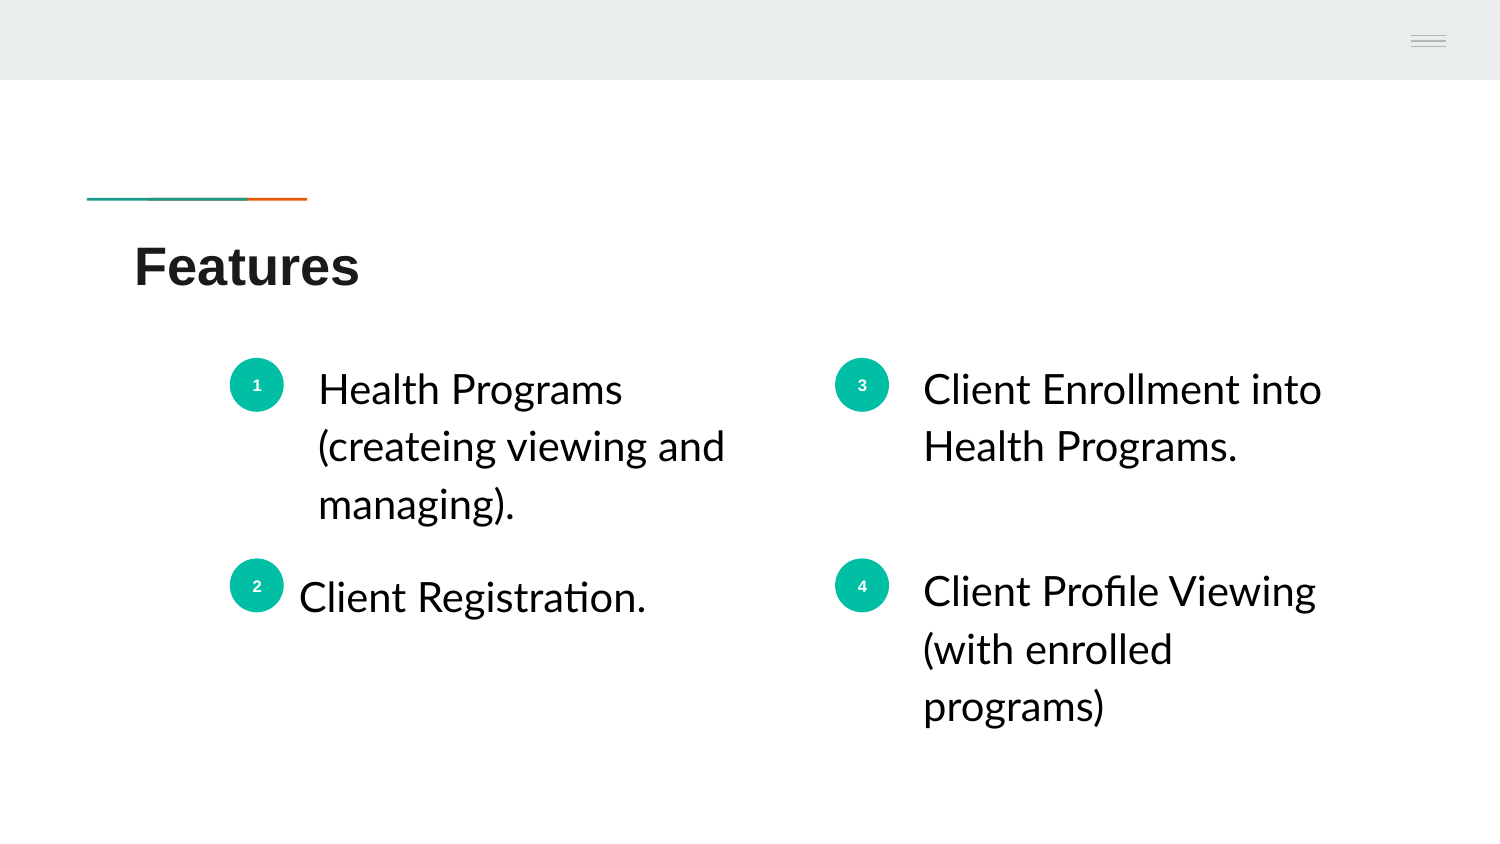

# Features
Health Programs (createing viewing and  managing).
Client Enrollment into Health Programs.
1
3
Client Profile Viewing (with enrolled programs)
Client Registration.
2
4